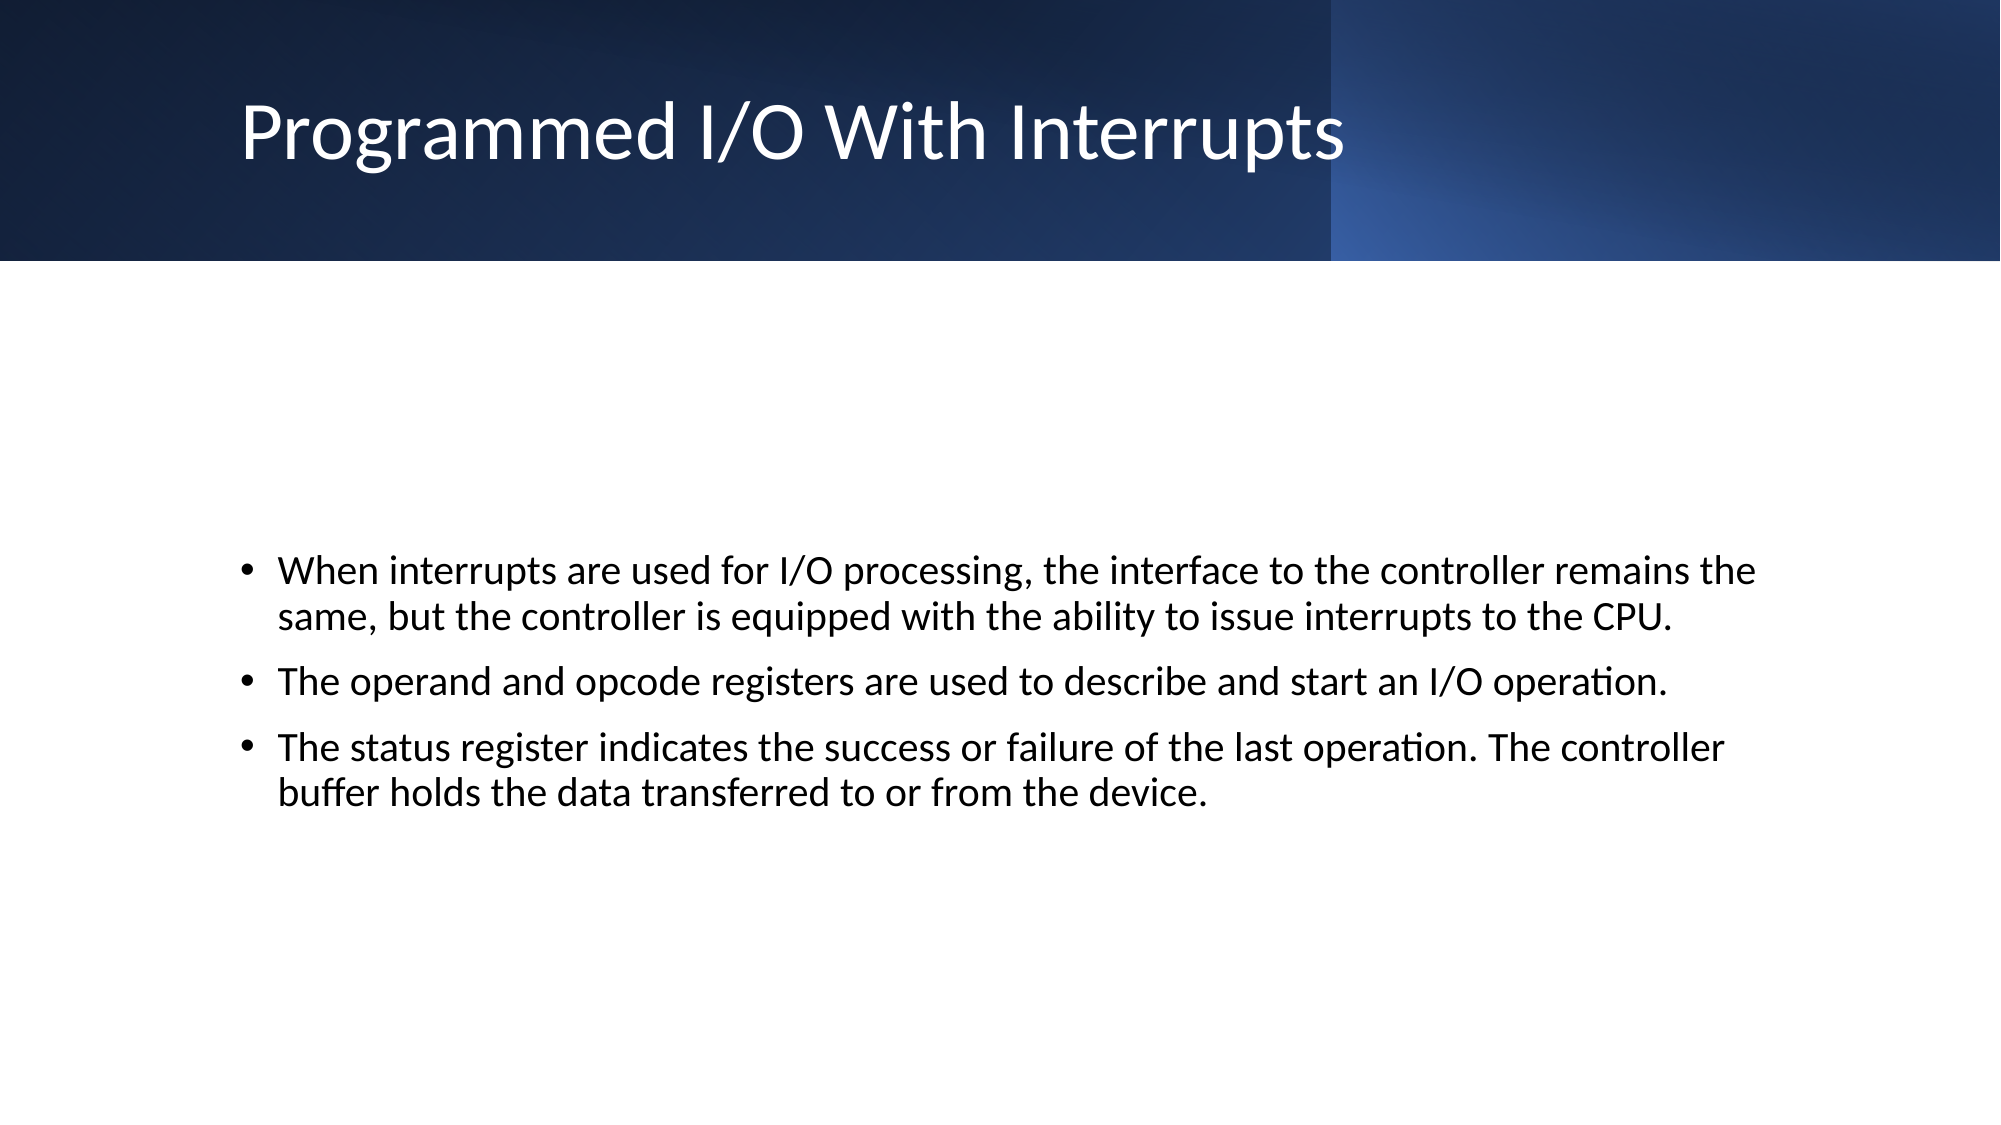

# Programmed I/O With Interrupts
When interrupts are used for I/O processing, the interface to the controller remains the same, but the controller is equipped with the ability to issue interrupts to the CPU.
The operand and opcode registers are used to describe and start an I/O operation.
The status register indicates the success or failure of the last operation. The controller buffer holds the data transferred to or from the device.